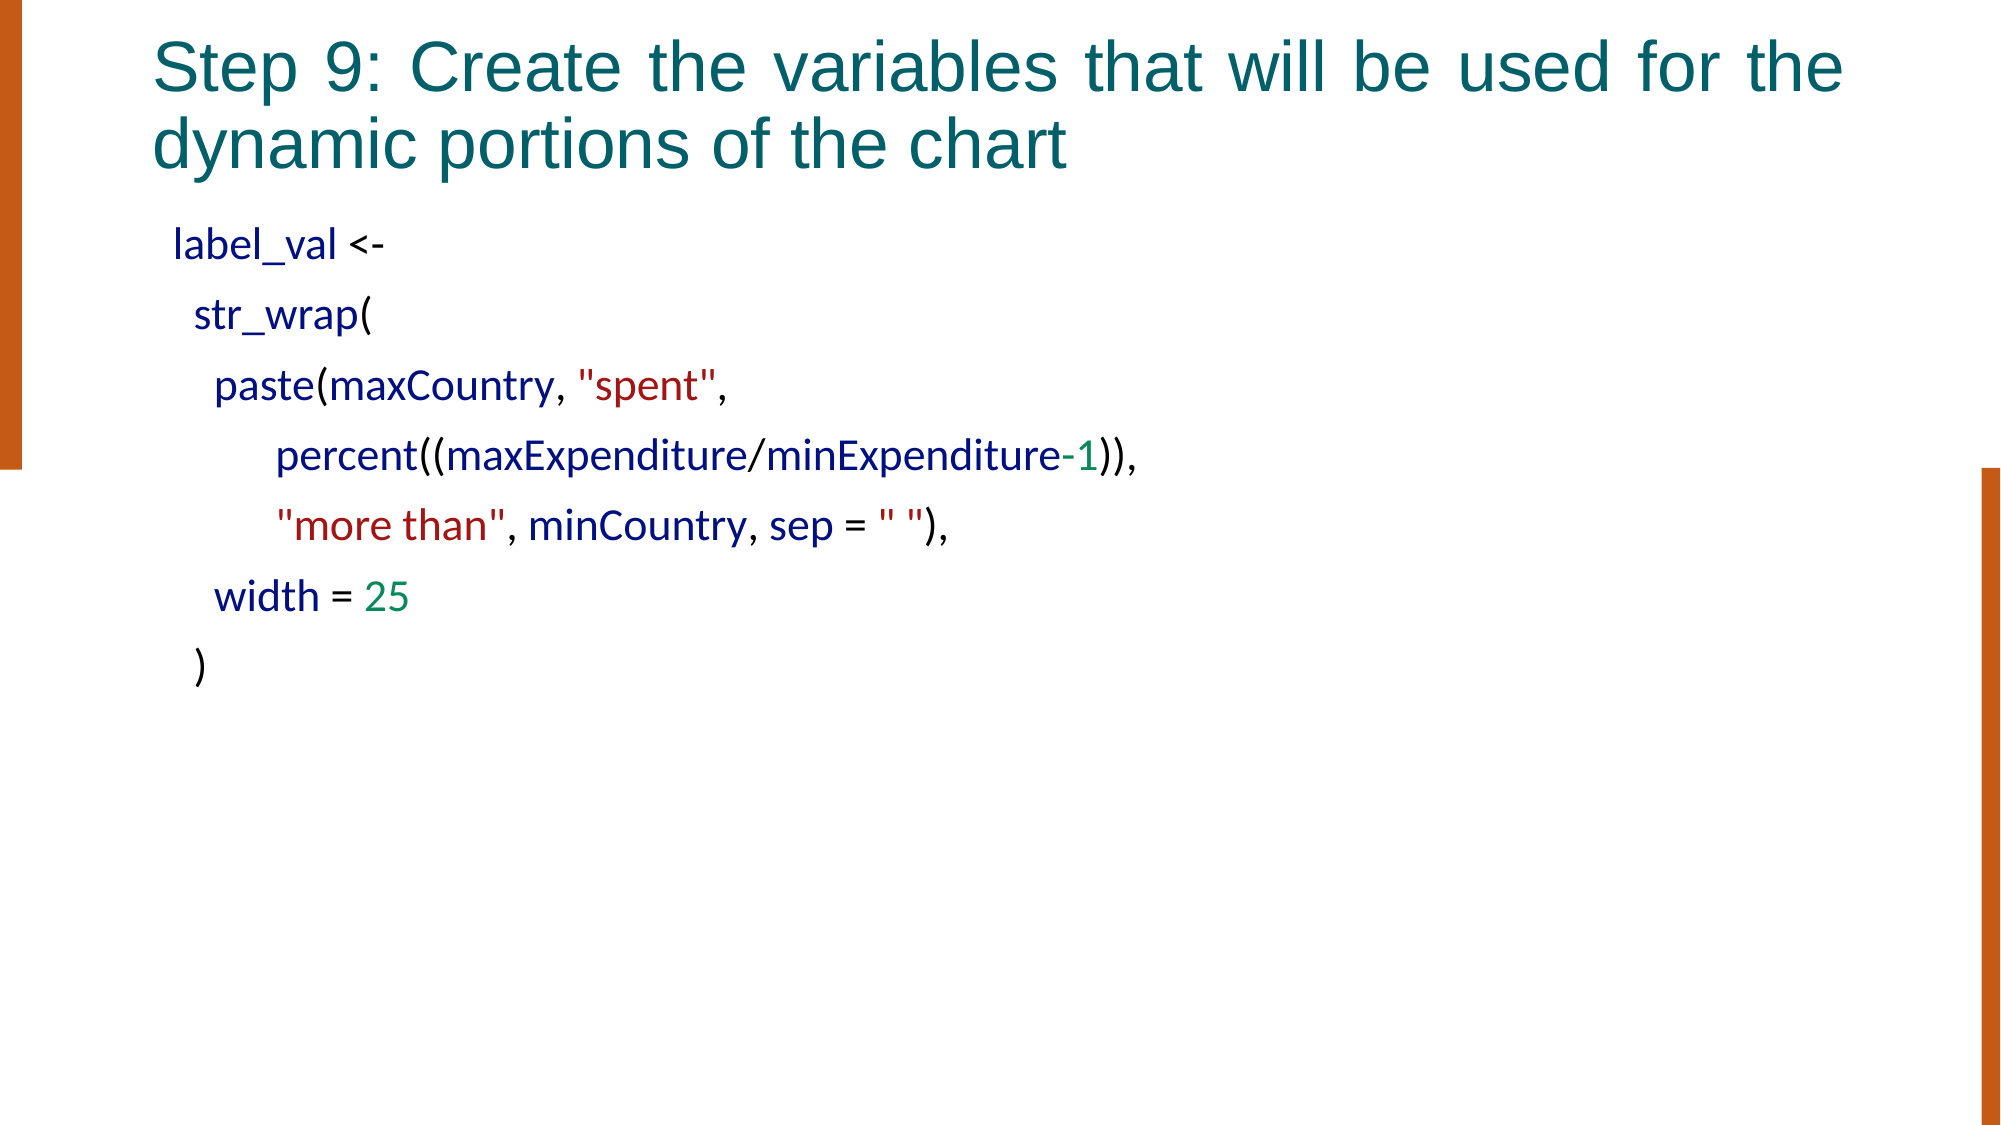

# Step 9: Create the variables that will be used for the dynamic portions of the chart
  label_val <-
    str_wrap(
      paste(maxCountry, "spent",
            percent((maxExpenditure/minExpenditure-1)),
            "more than", minCountry, sep = " "),
      width = 25
    )